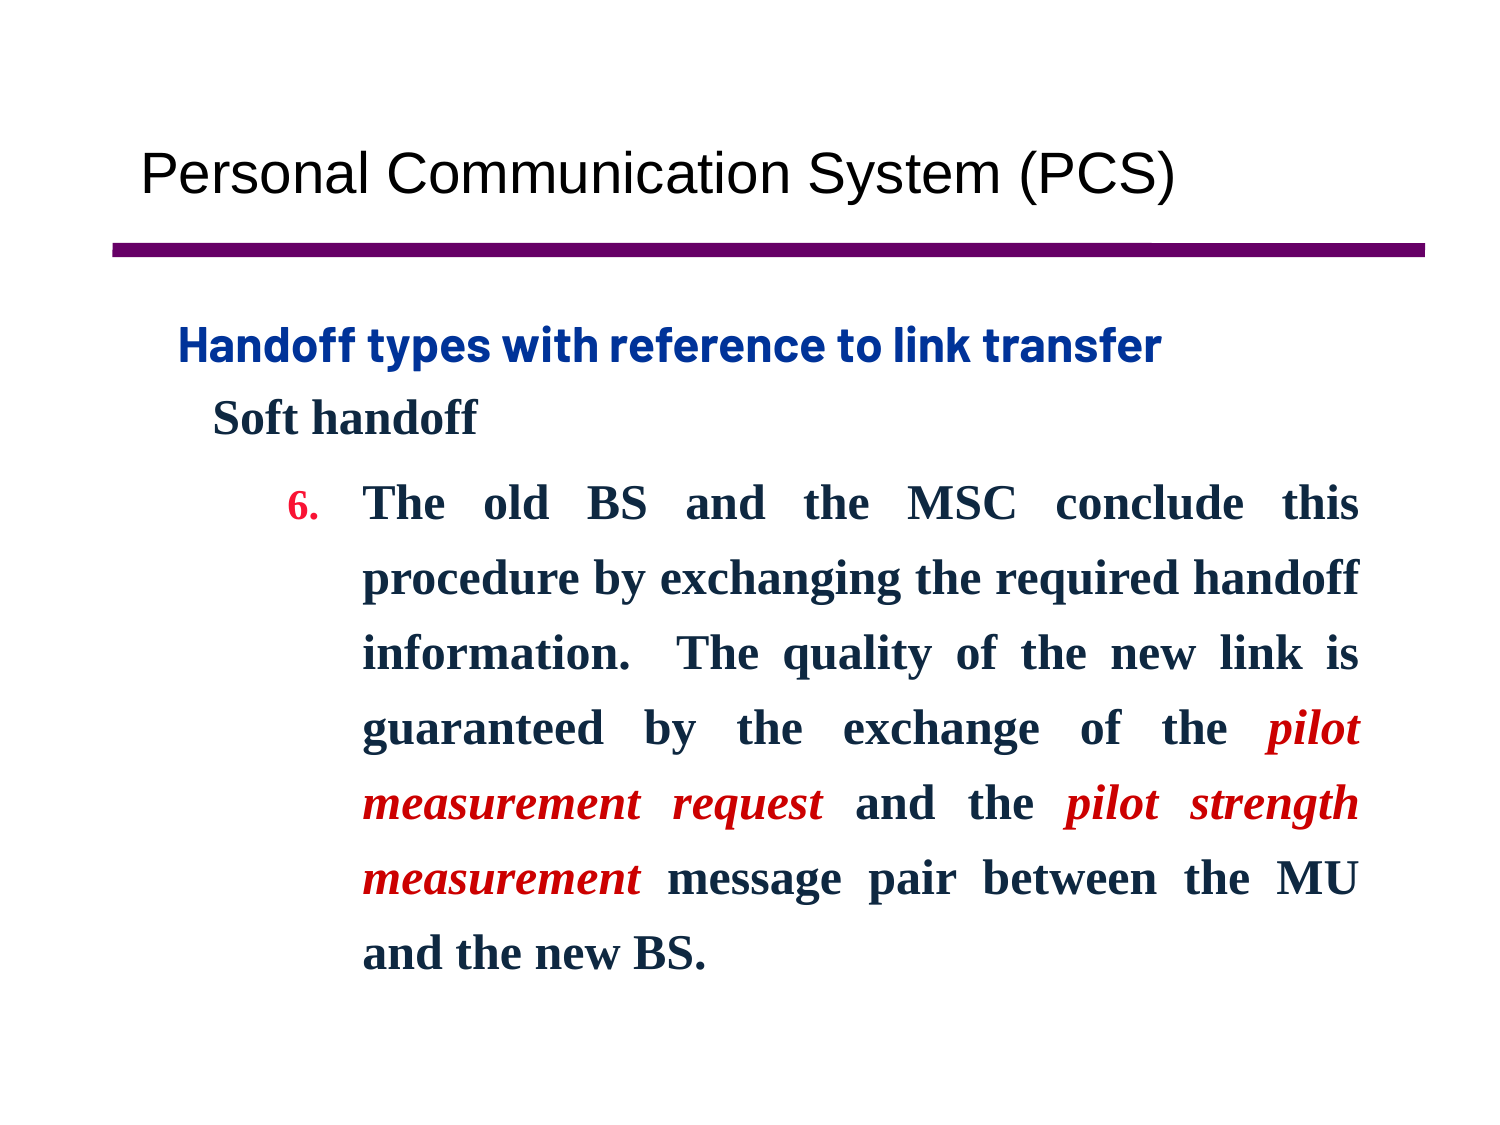

# Personal Communication System (PCS)

Handoff types with reference to link transfer
Soft handoff
The old BS and the MSC conclude this procedure by exchanging the required handoff information.  The quality of the new link is guaranteed by the exchange of the pilot measurement request and the pilot strength measurement message pair between the MU and the new BS.